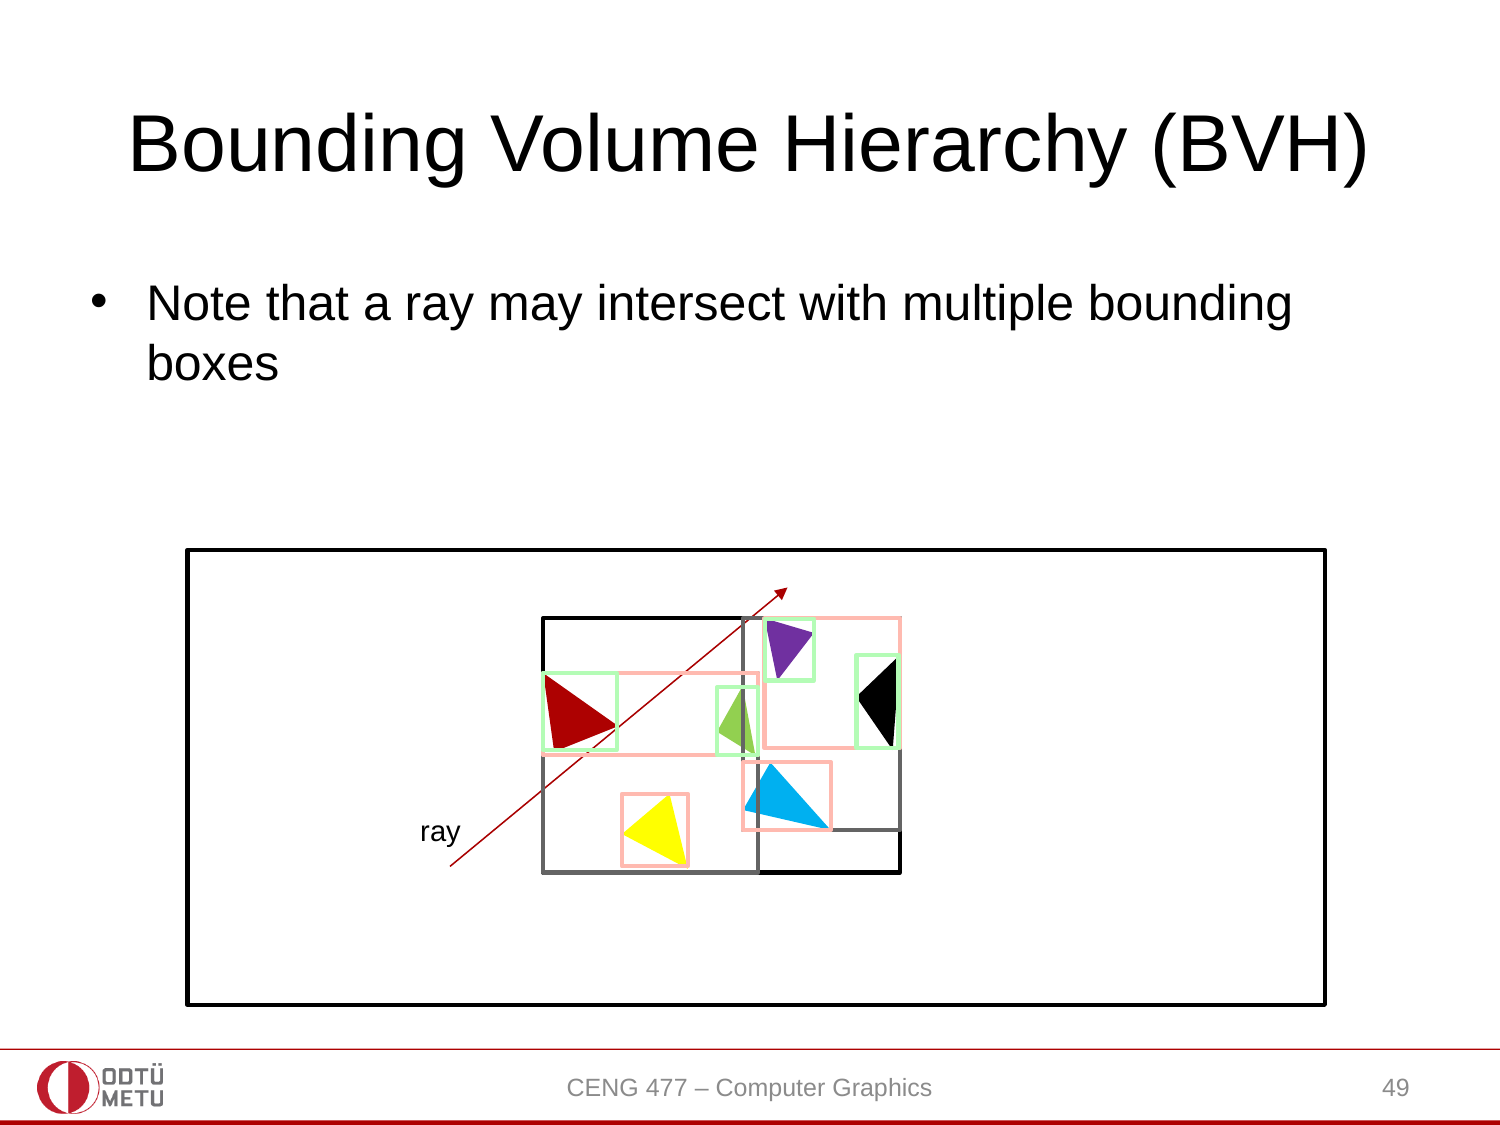

# Bounding Volume Hierarchy (BVH)
Note that a ray may intersect with multiple bounding boxes

ray
CENG 477 – Computer Graphics
49